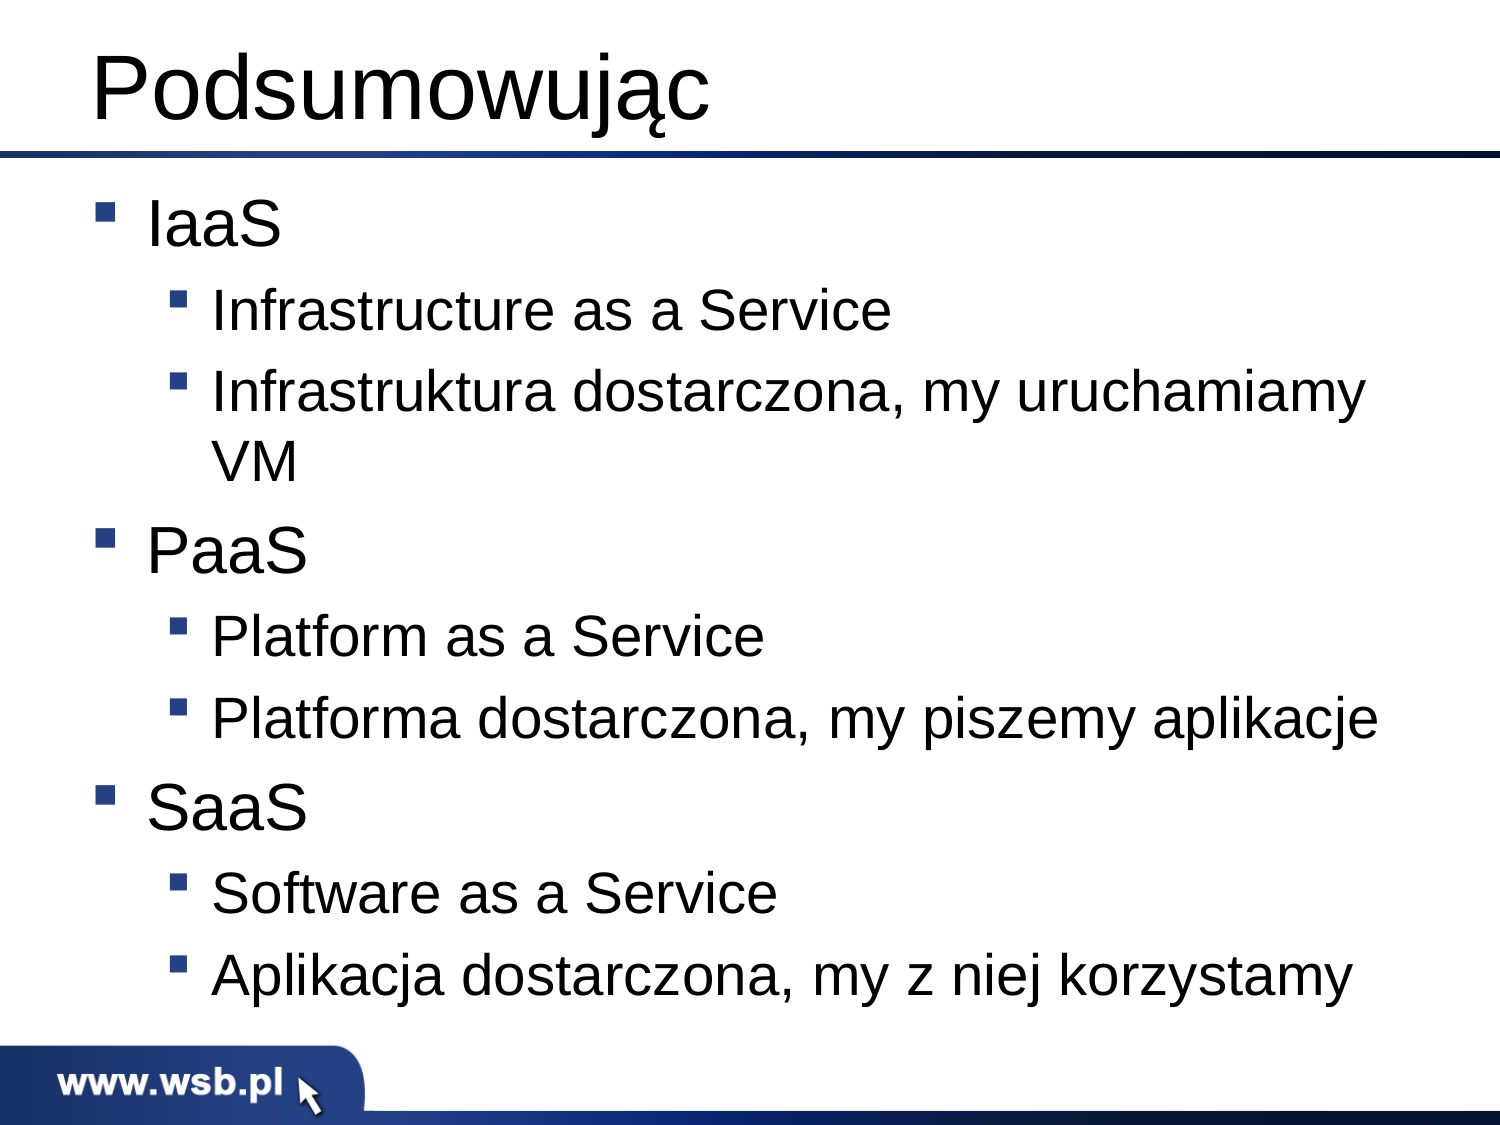

# Podsumowując
IaaS
Infrastructure as a Service
Infrastruktura dostarczona, my uruchamiamy VM
PaaS
Platform as a Service
Platforma dostarczona, my piszemy aplikacje
SaaS
Software as a Service
Aplikacja dostarczona, my z niej korzystamy